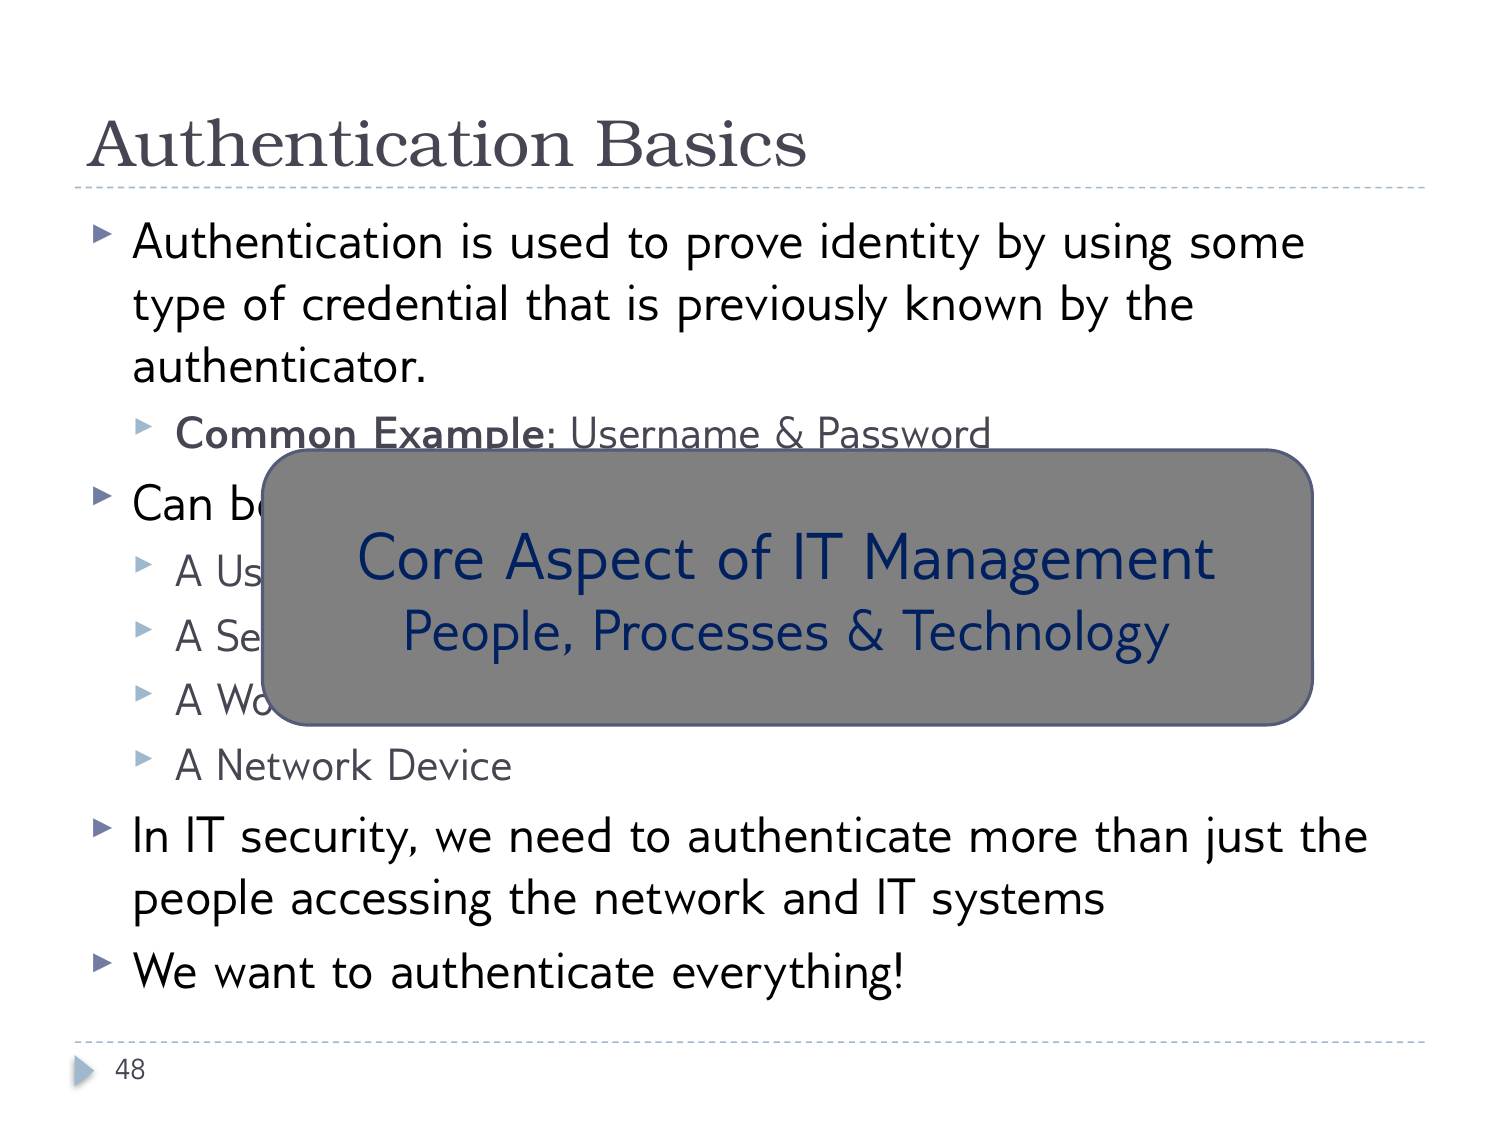

# Authentication Basics
Authentication is used to prove identity by using some type of credential that is previously known by the authenticator.
Common Example: Username & Password
Can be used to prove the identity of:
A User
A Service or Process Running on a Computer or Server
A Workstation or Server Itself
A Network Device
In IT security, we need to authenticate more than just the people accessing the network and IT systems
We want to authenticate everything!
Core Aspect of IT Management
People, Processes & Technology
48